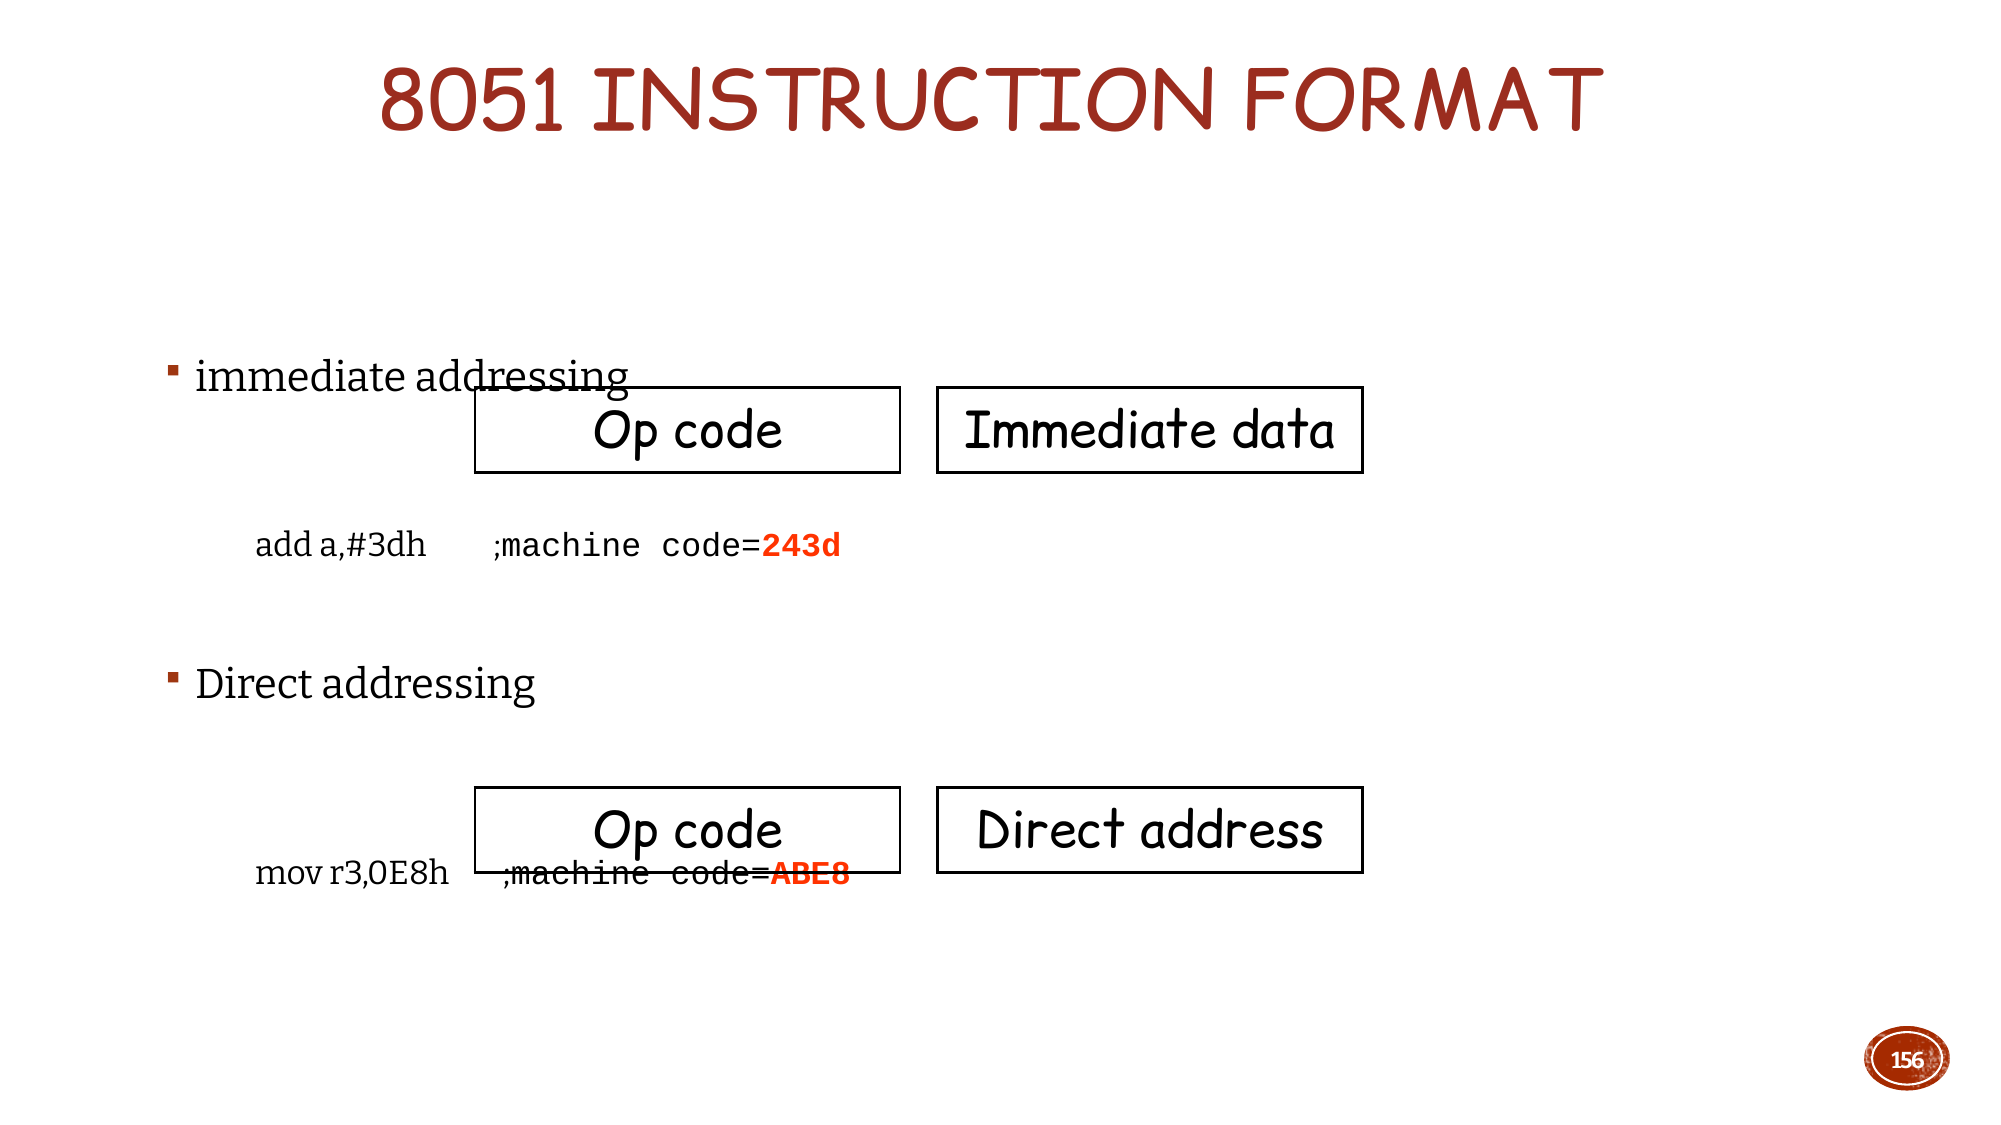

# 8051 Instruction Format
immediate addressing

add a,#3dh          ;machine code=243d

Direct addressing

mov r3,0E8h        ;machine code=ABE8
| Immediate data |
| --- |
| Op code |
| --- |
| Direct address |
| --- |
| Op code |
| --- |
156